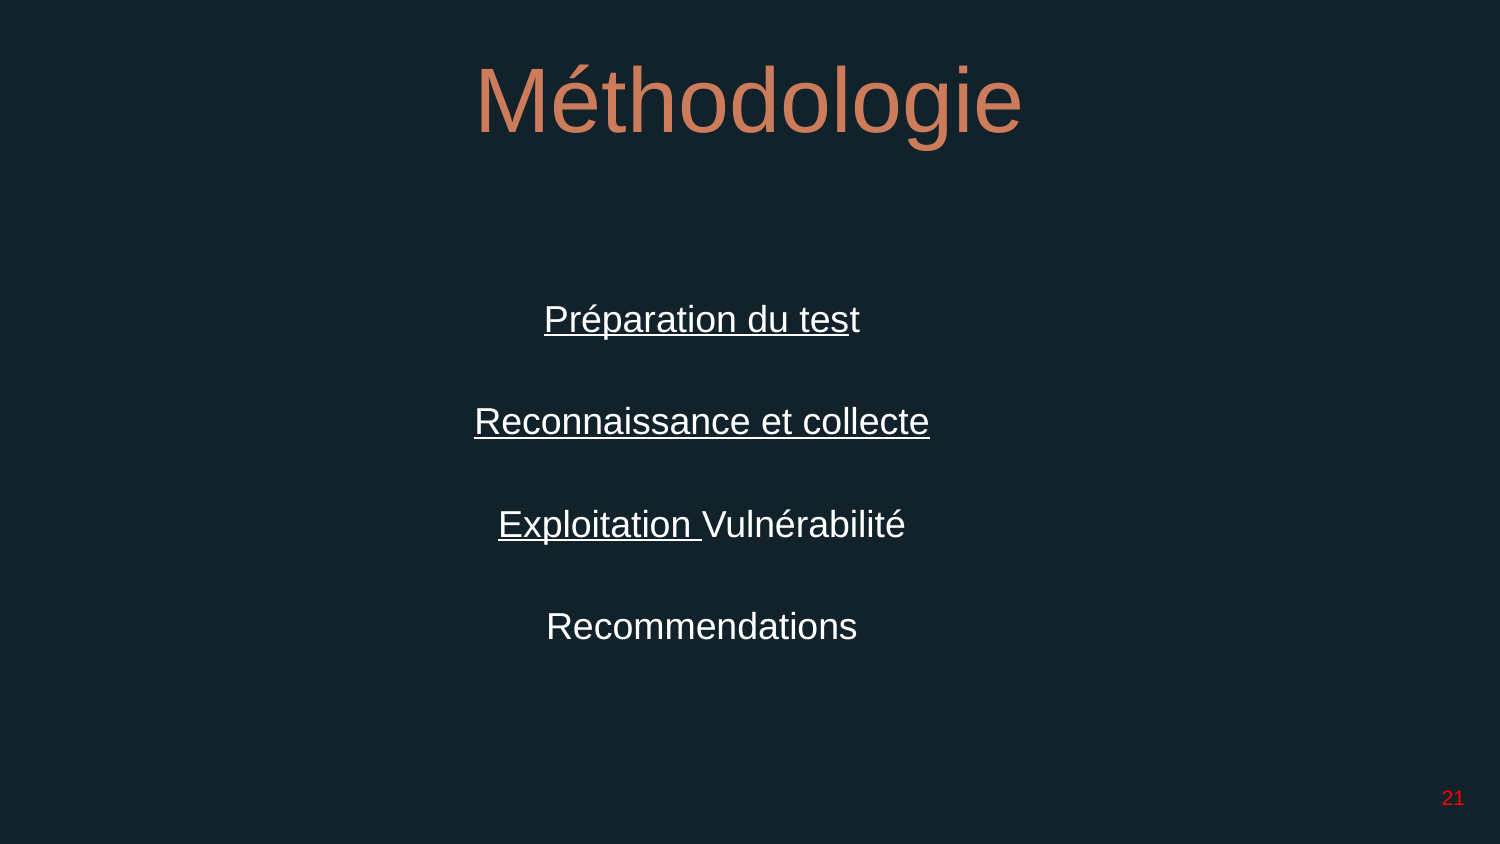

# Méthodologie
Préparation du test

Reconnaissance et collecte

Exploitation Vulnérabilité

Recommendations
21